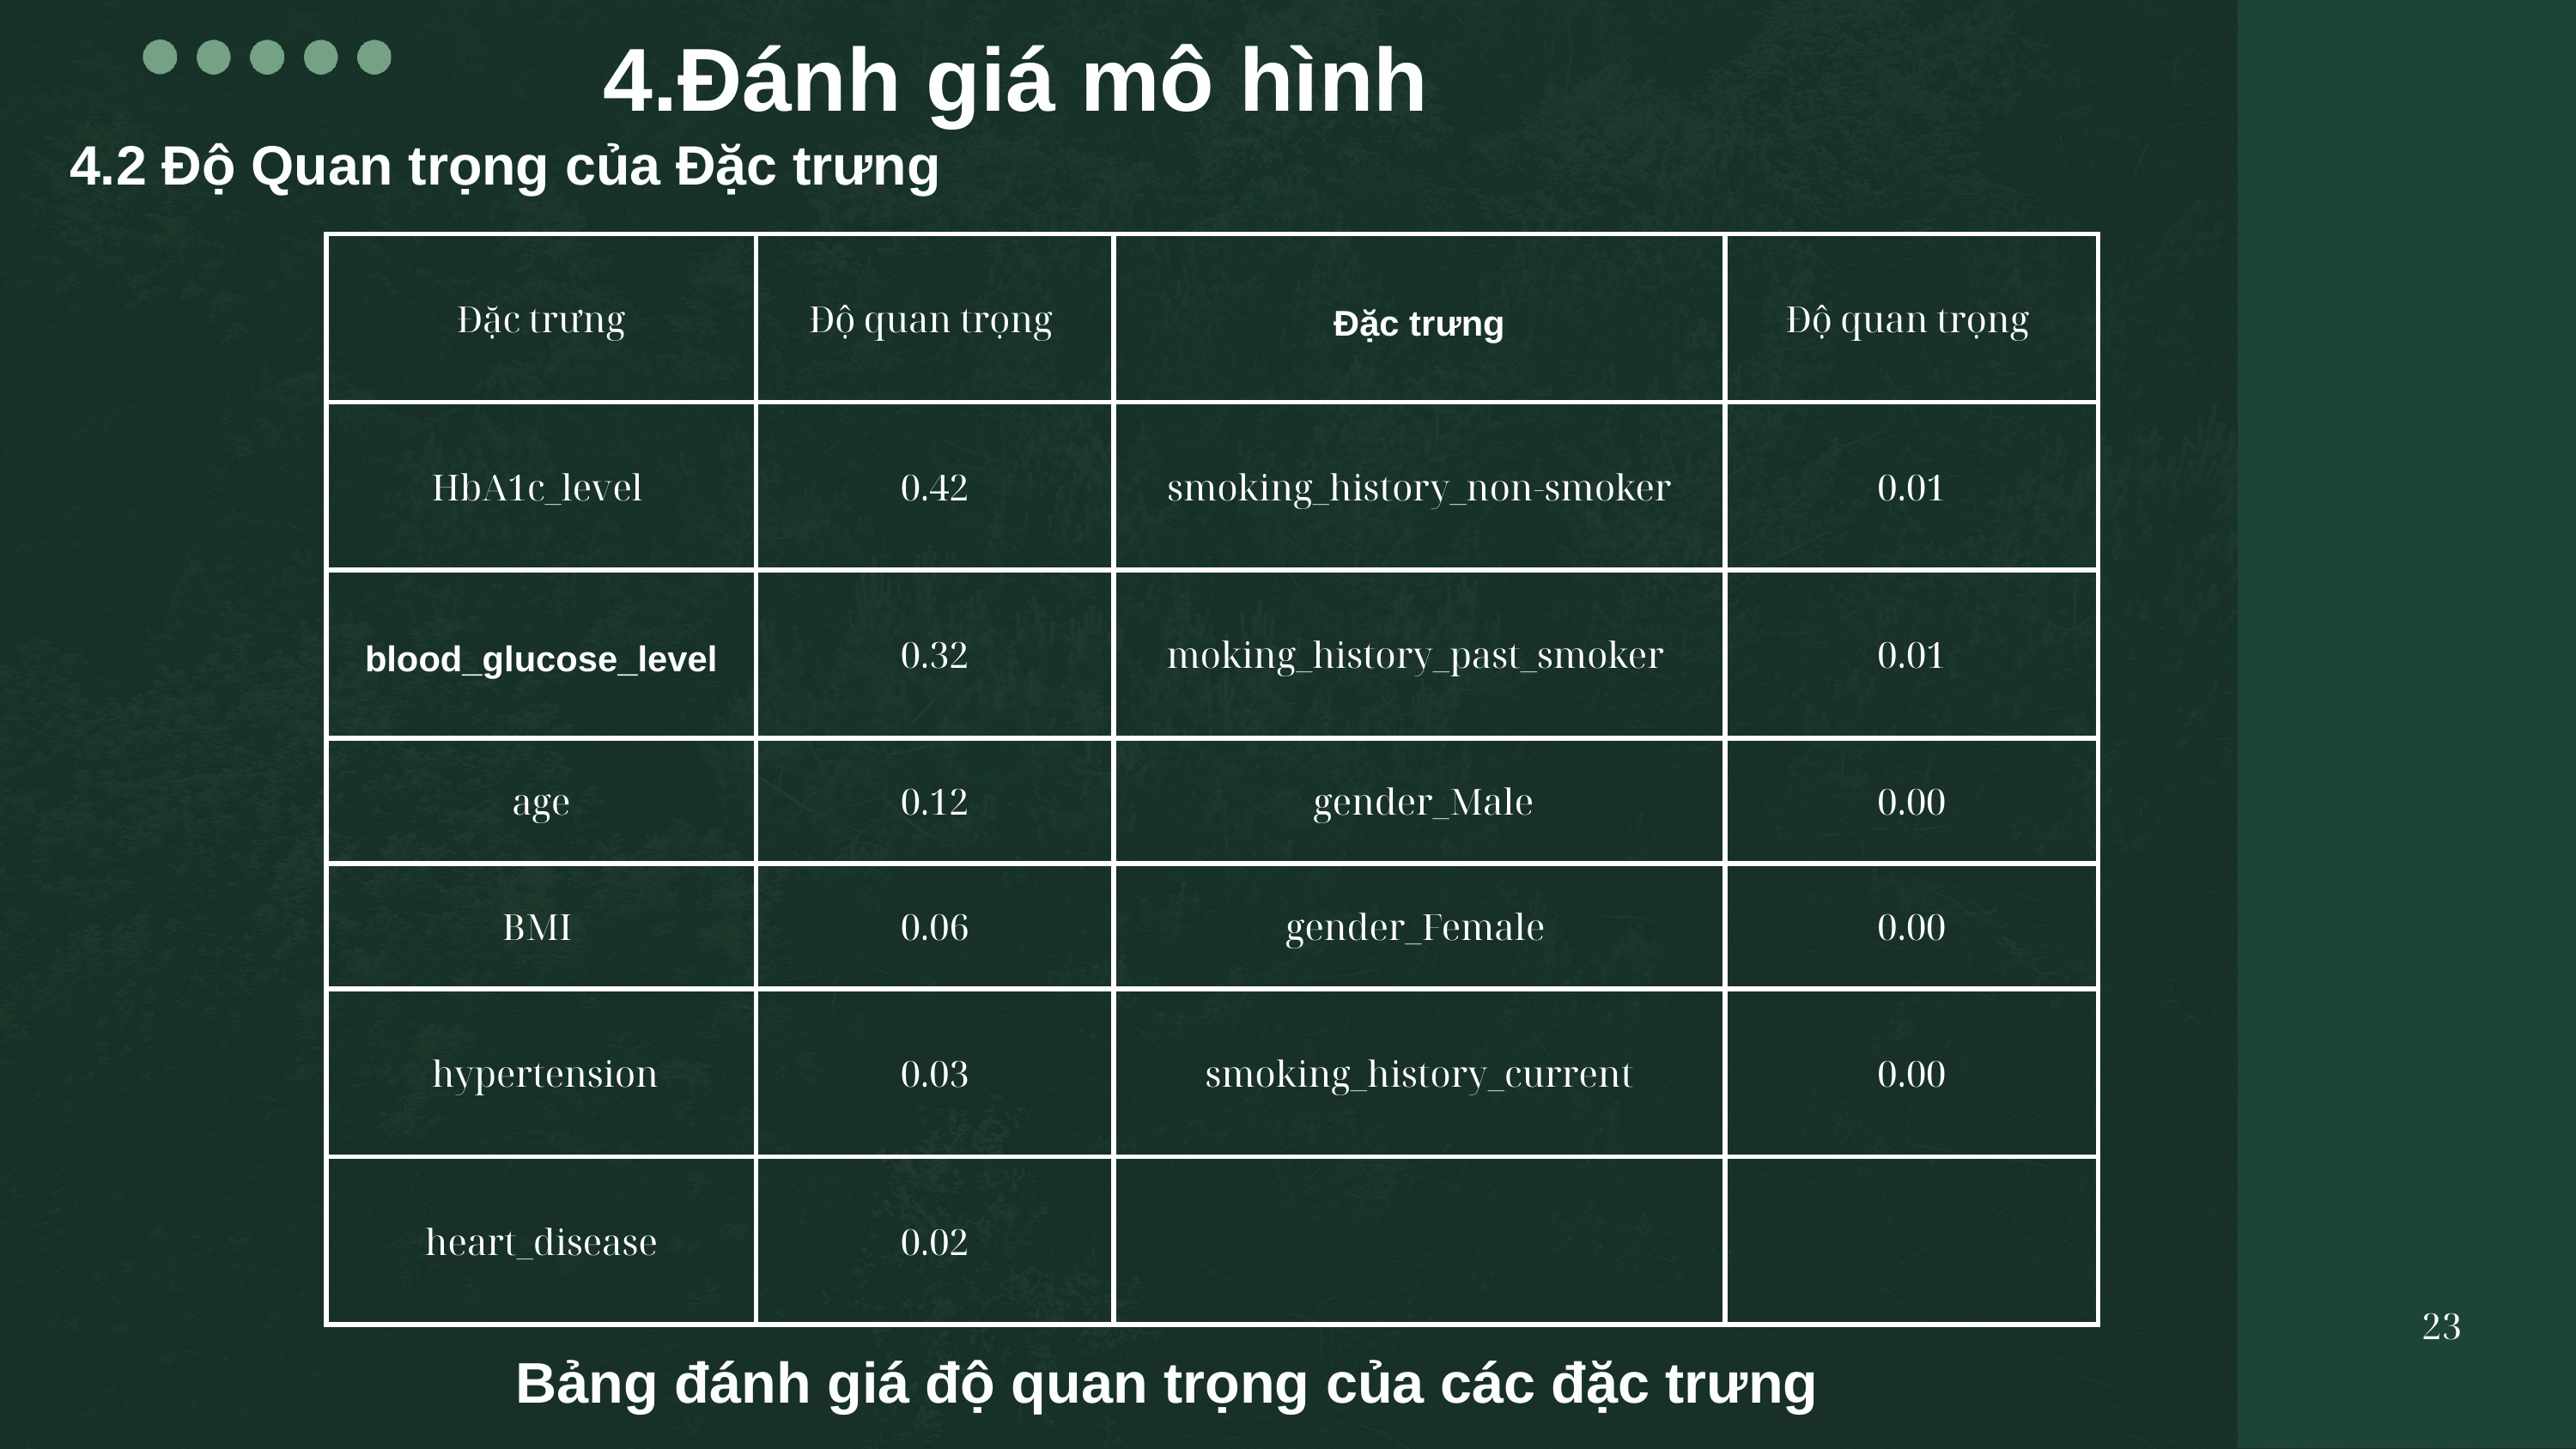

4.Đánh giá mô hình

4.2 Độ Quan trọng của Đặc trưng

| Đặc trưng | Độ quan trọng | Đặc trưng | Độ quan trọng |
| --- | --- | --- | --- |
| HbA1c\_level | 0.42 | smoking\_history\_non-smoker | 0.01 |
| blood\_glucose\_level | 0.32 | moking\_history\_past\_smoker | 0.01 |
| age | 0.12 | gender\_Male | 0.00 |
| BMI | 0.06 | gender\_Female | 0.00 |
| hypertension | 0.03 | smoking\_history\_current | 0.00 |
| heart\_disease | 0.02 |  |  |
23
Bảng đánh giá độ quan trọng của các đặc trưng